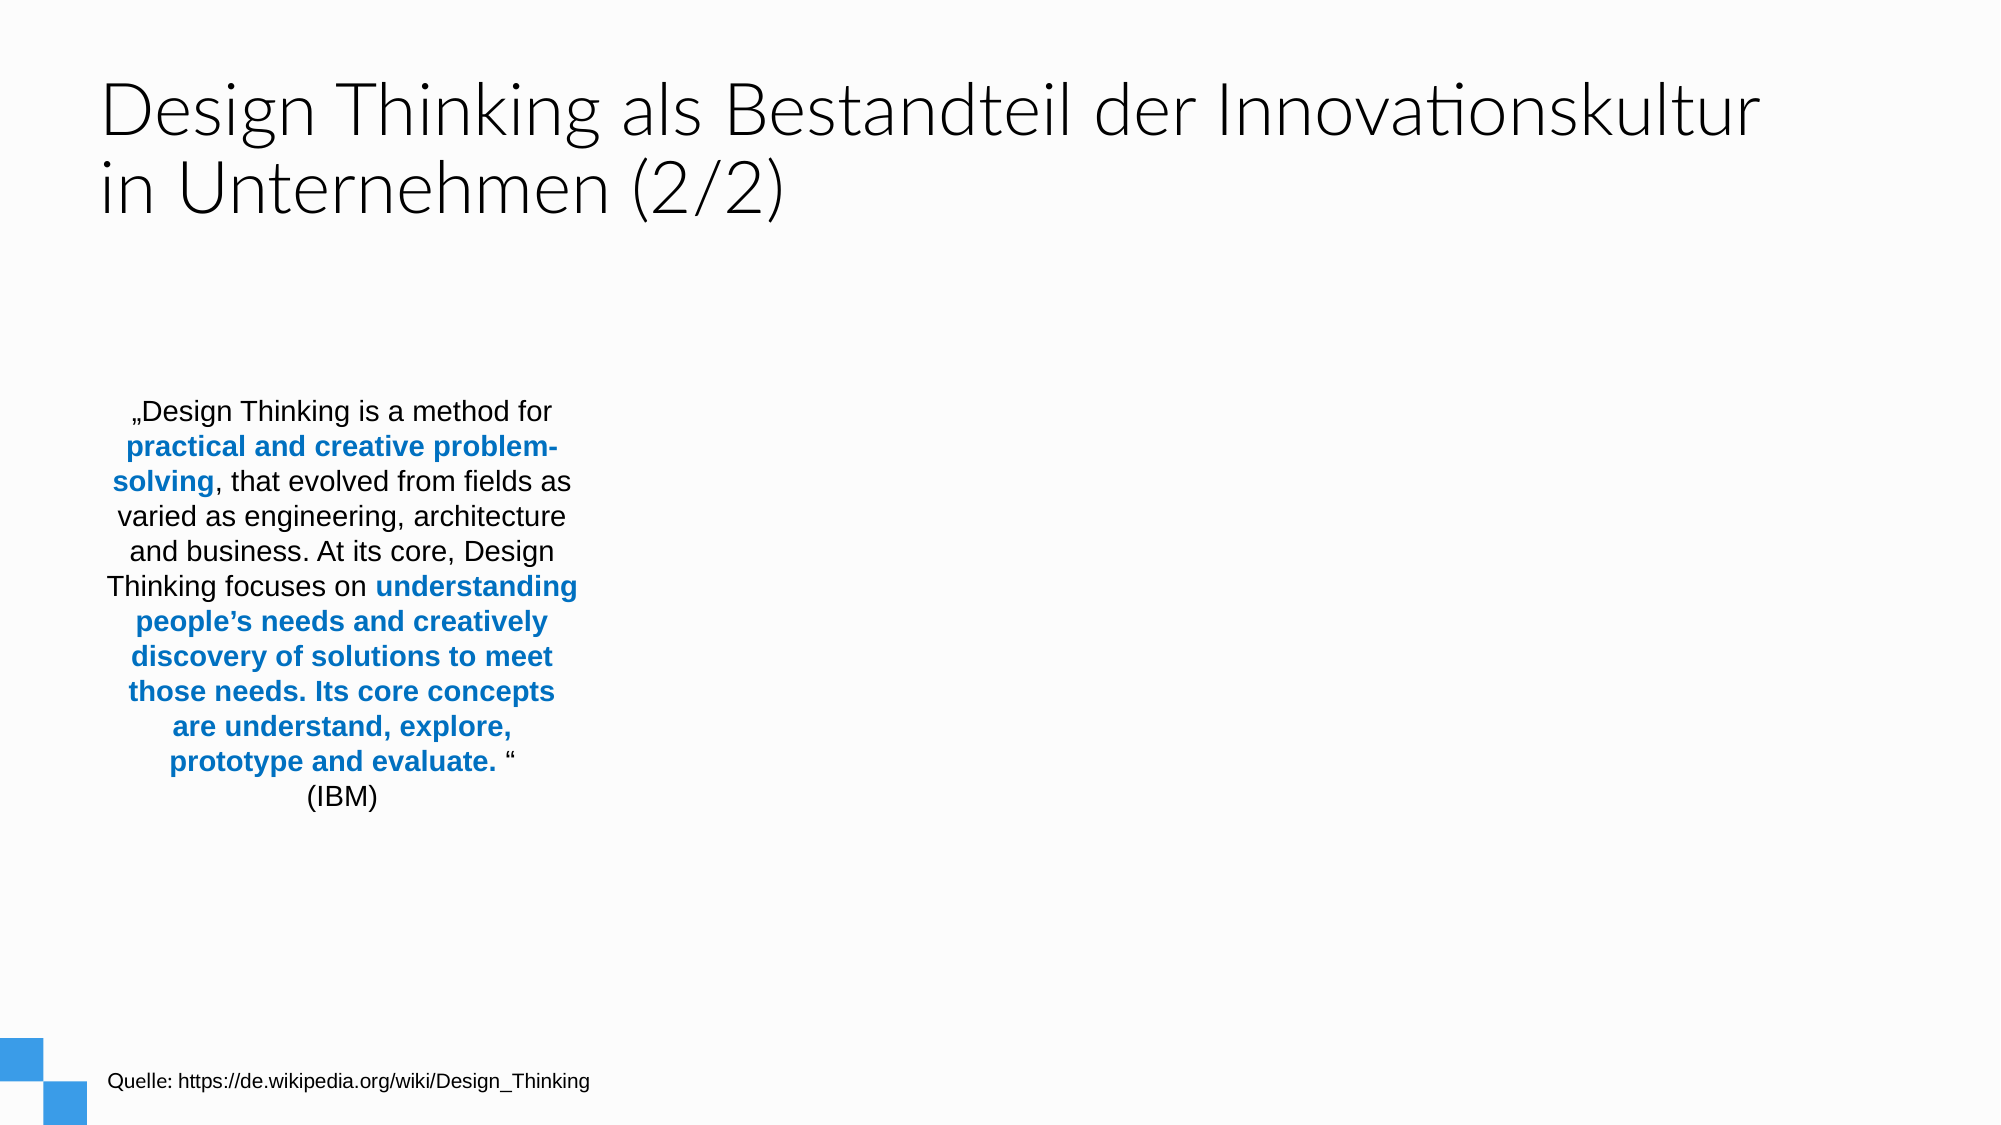

# Design Thinking als Bestandteil der Innovationskultur in Unternehmen (2/2)
„Design Thinking is a method for practical and creative problem-solving, that evolved from fields as varied as engineering, architecture and business. At its core, Design Thinking focuses on understanding people’s needs and creatively discovery of solutions to meet those needs. Its core concepts are understand, explore, prototype and evaluate. “
(IBM)
Quelle: https://de.wikipedia.org/wiki/Design_Thinking